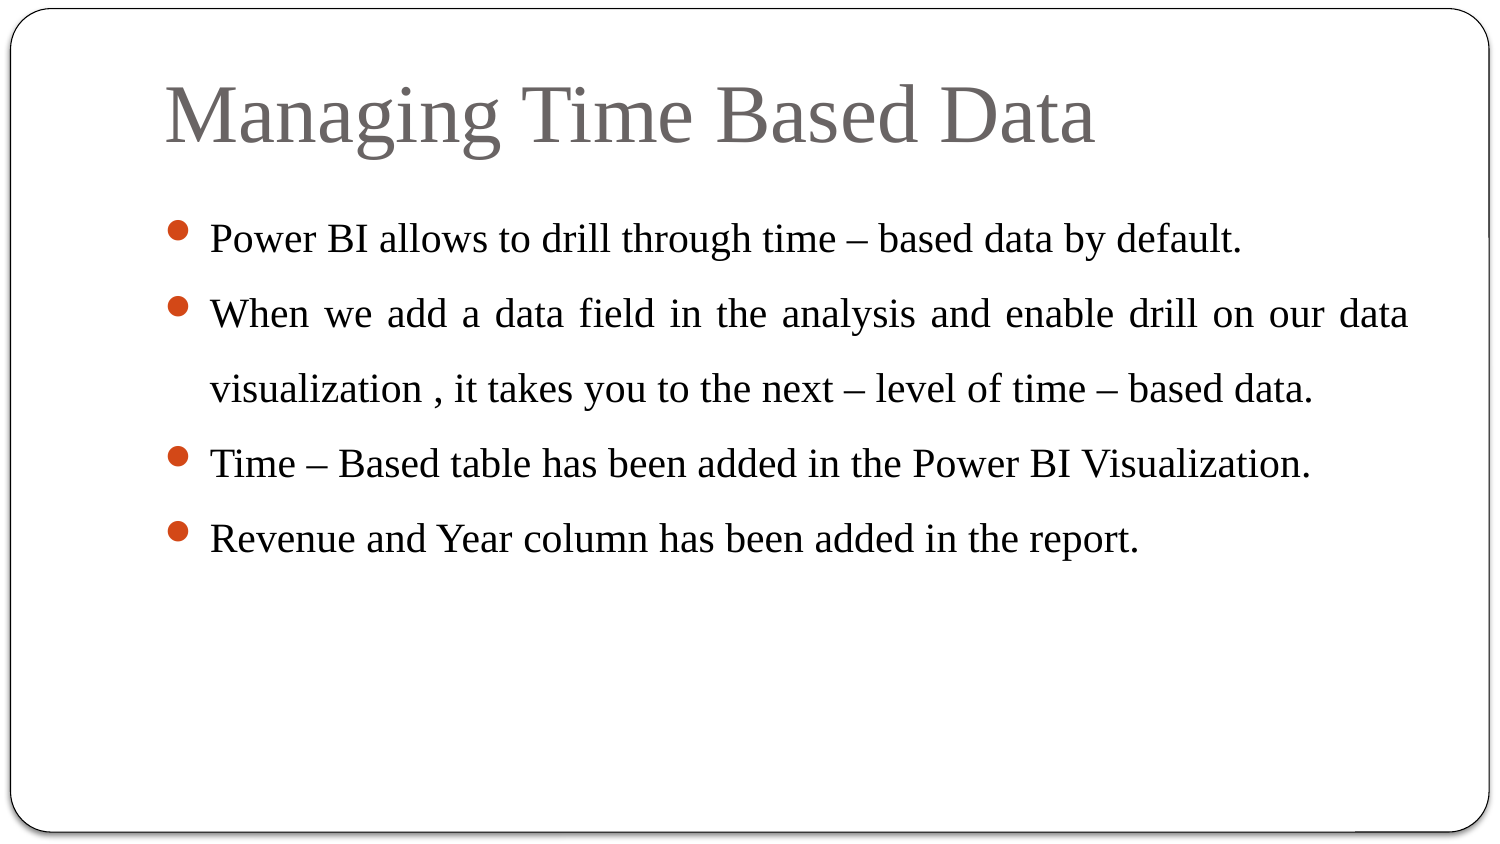

# Managing Time Based Data
Power BI allows to drill through time – based data by default.
When we add a data field in the analysis and enable drill on our data visualization , it takes you to the next – level of time – based data.
Time – Based table has been added in the Power BI Visualization.
Revenue and Year column has been added in the report.